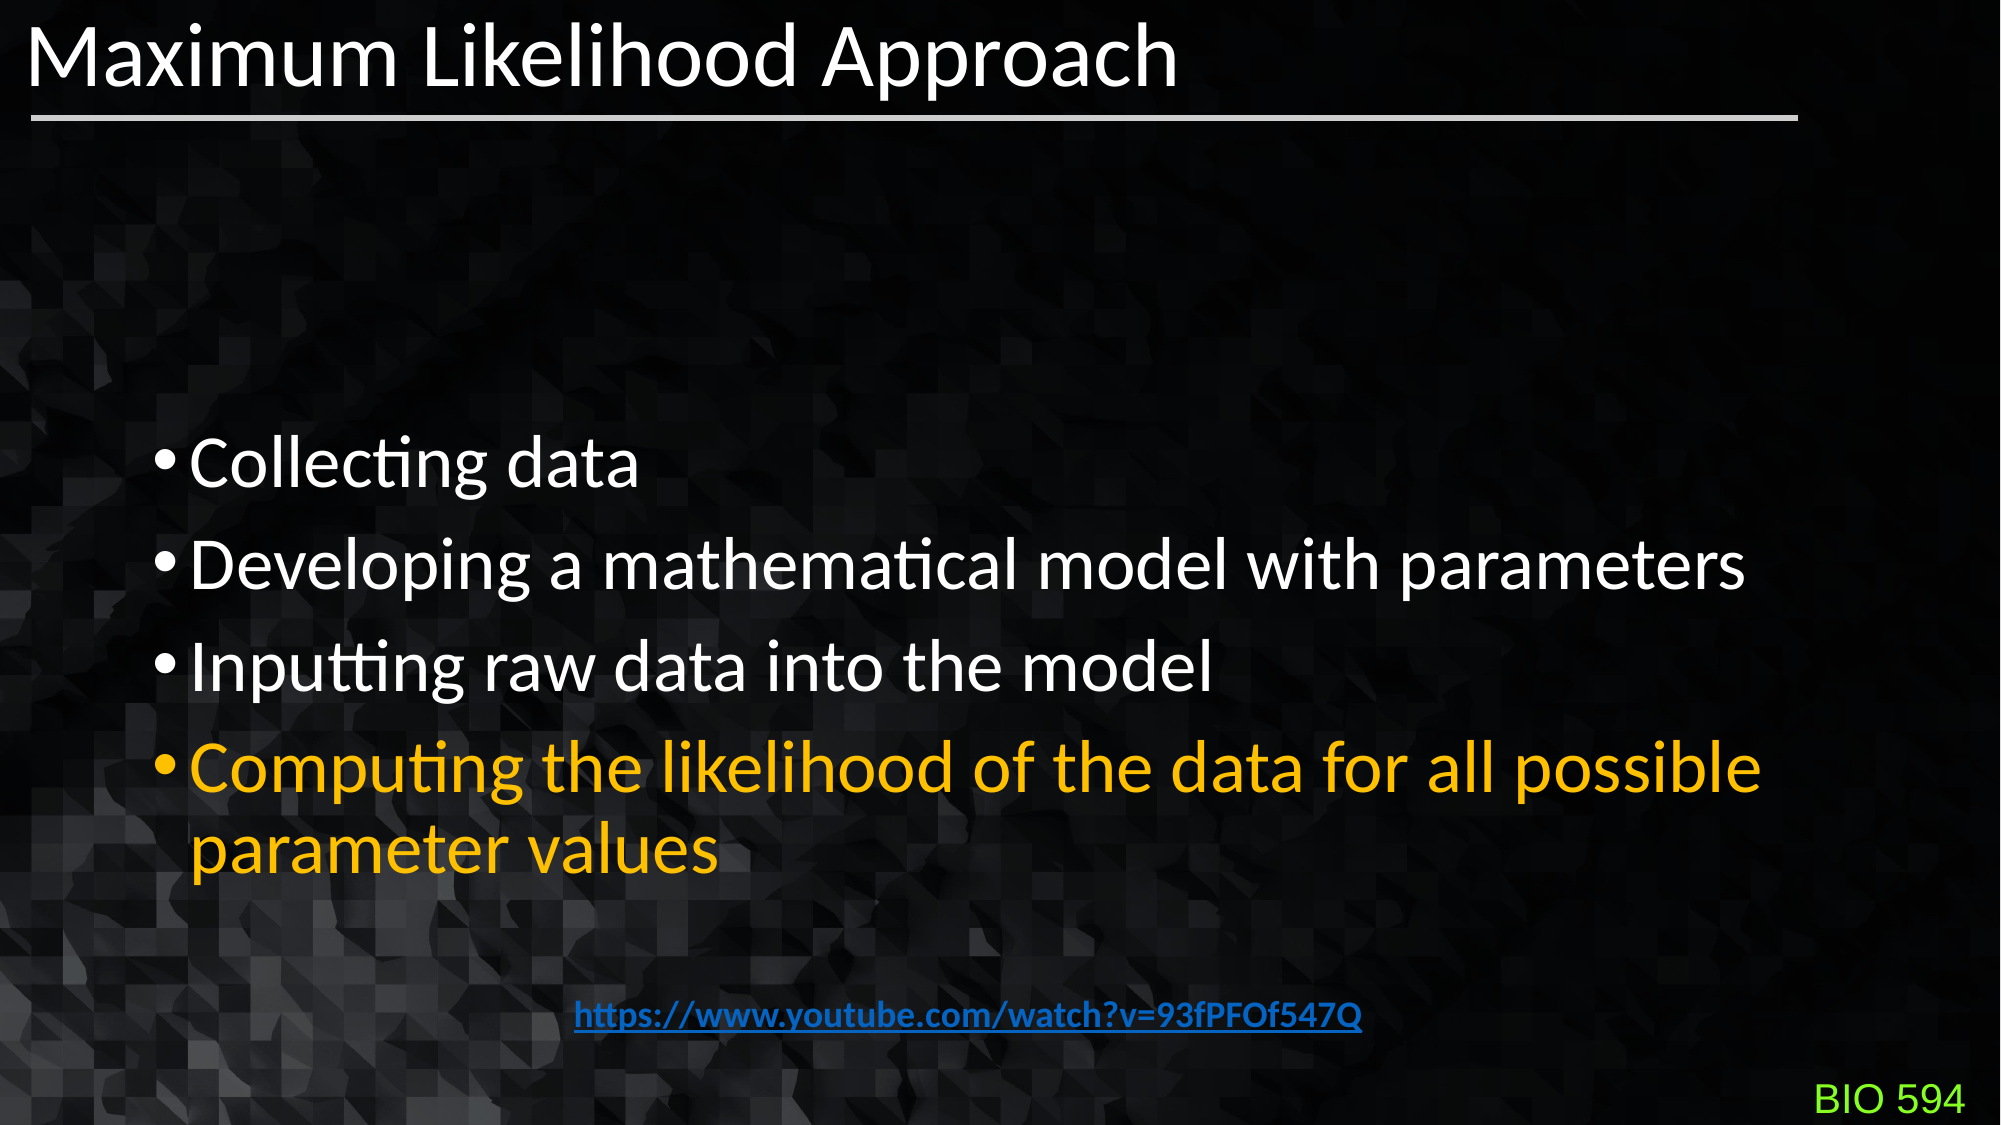

# Maximum Likelihood Approach
Collecting data
Developing a mathematical model with parameters
Inputting raw data into the model
Computing the likelihood of the data for all possible parameter values
https://www.youtube.com/watch?v=93fPFOf547Q